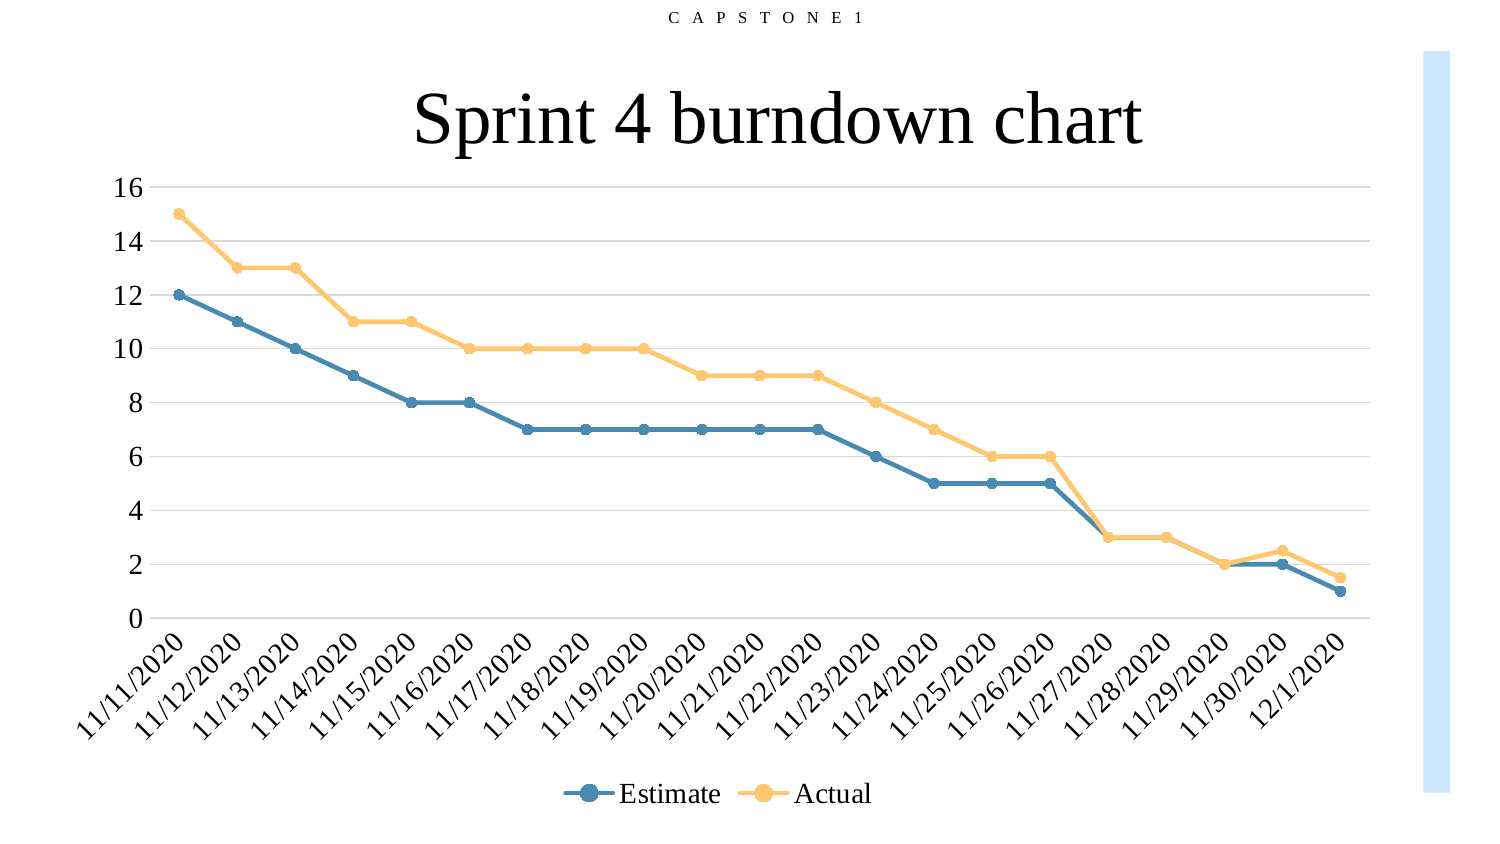

CAPSTONE1

# Sprint 4 burndown chart

### Chart

| Category | Estimate | Actual |
|---|---|---|
| 44146 | 12.0 | 15.0 |
| 44147 | 11.0 | 13.0 |
| 44148 | 10.0 | 13.0 |
| 44149 | 9.0 | 11.0 |
| 44150 | 8.0 | 11.0 |
| 44151 | 8.0 | 10.0 |
| 44152 | 7.0 | 10.0 |
| 44153 | 7.0 | 10.0 |
| 44154 | 7.0 | 10.0 |
| 44155 | 7.0 | 9.0 |
| 44156 | 7.0 | 9.0 |
| 44157 | 7.0 | 9.0 |
| 44158 | 6.0 | 8.0 |
| 44159 | 5.0 | 7.0 |
| 44160 | 5.0 | 6.0 |
| 44161 | 5.0 | 6.0 |
| 44162 | 3.0 | 3.0 |
| 44163 | 3.0 | 3.0 |
| 44164 | 2.0 | 2.0 |
| 44165 | 2.0 | 2.5 |
| 44166 | 1.0 | 1.5 |